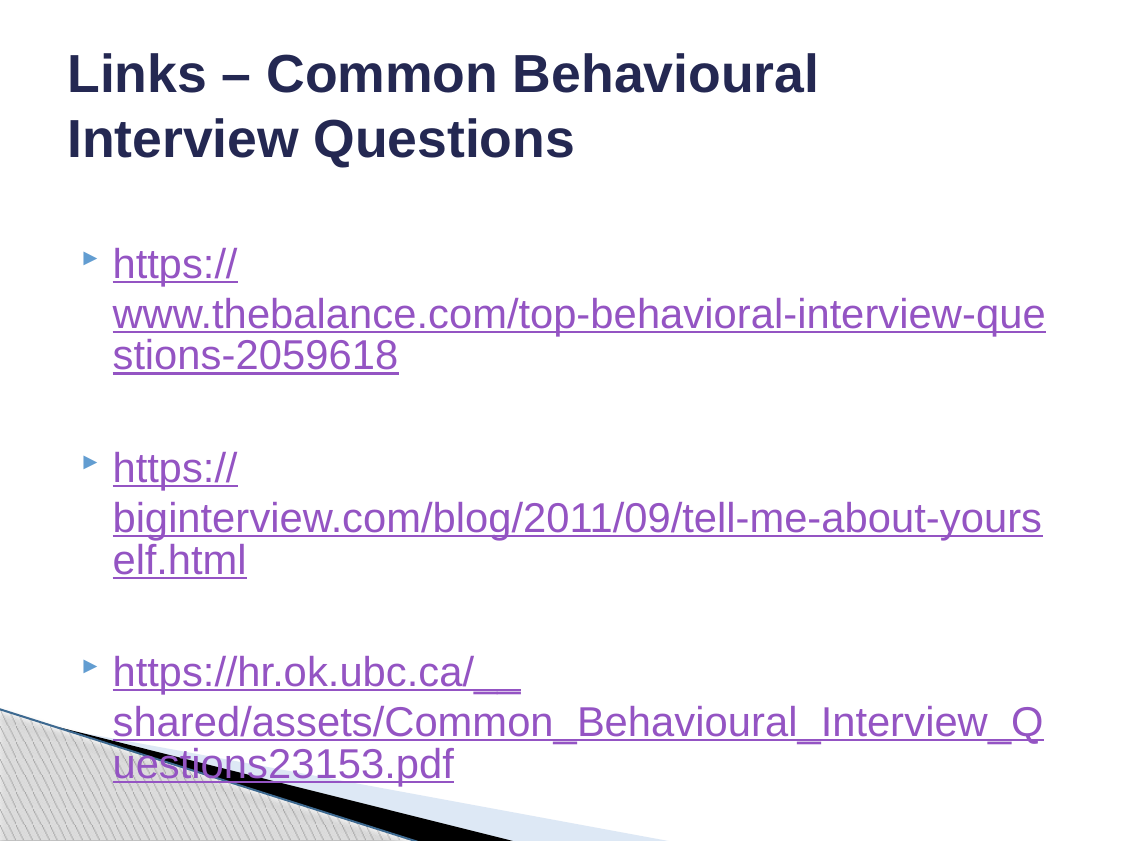

# Links – Common Behavioural Interview Questions
https://www.thebalance.com/top-behavioral-interview-questions-2059618

https://biginterview.com/blog/2011/09/tell-me-about-yourself.html

https://hr.ok.ubc.ca/__shared/assets/Common_Behavioural_Interview_Questions23153.pdf